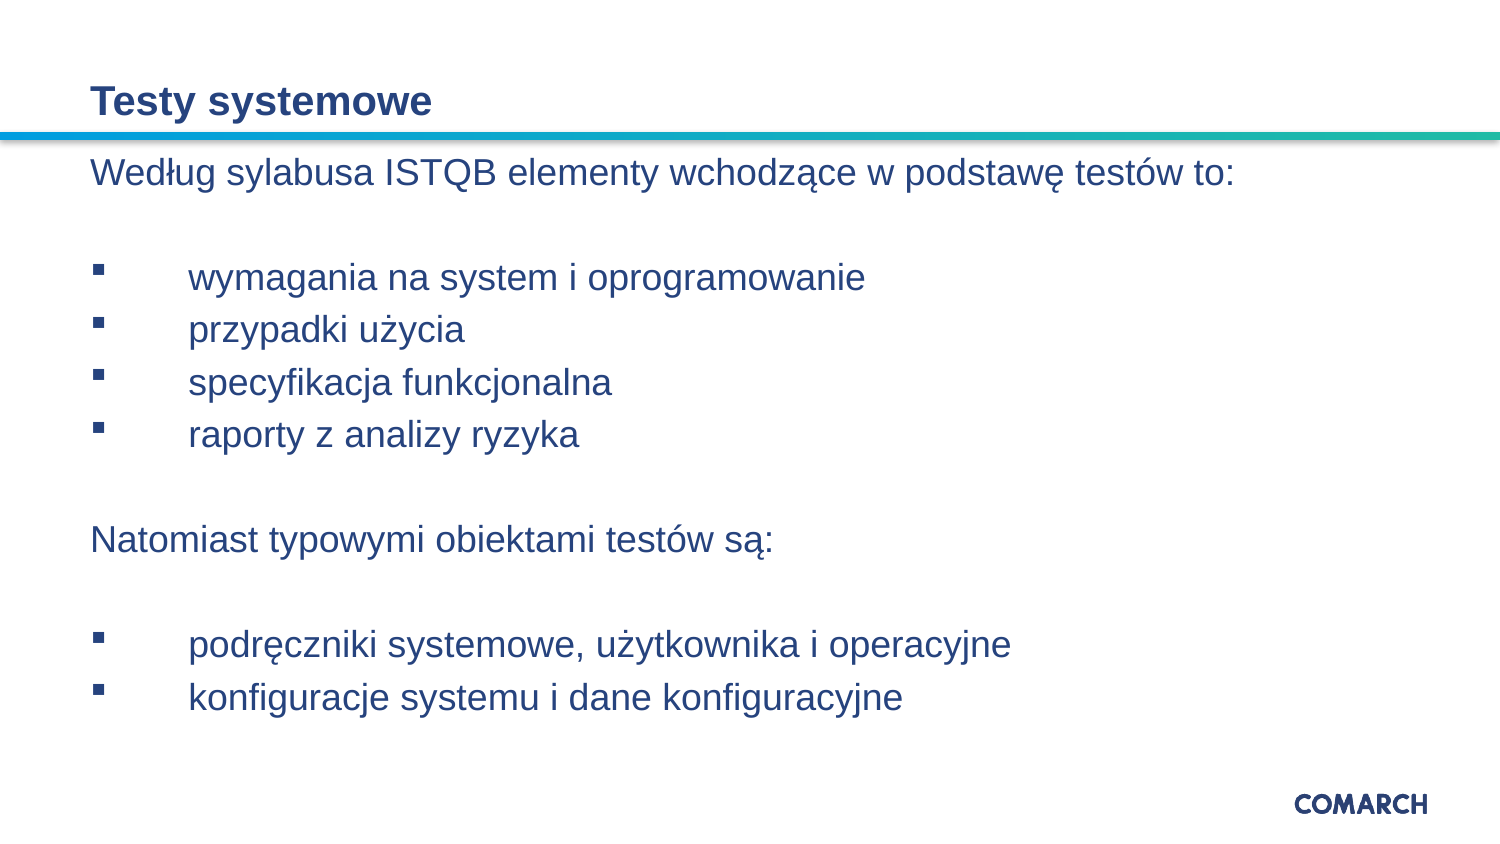

# Testy systemowe
Według sylabusa ISTQB elementy wchodzące w podstawę testów to:

    wymagania na system i oprogramowanie
    przypadki użycia
    specyfikacja funkcjonalna
    raporty z analizy ryzyka

Natomiast typowymi obiektami testów są:

    podręczniki systemowe, użytkownika i operacyjne
    konfiguracje systemu i dane konfiguracyjne